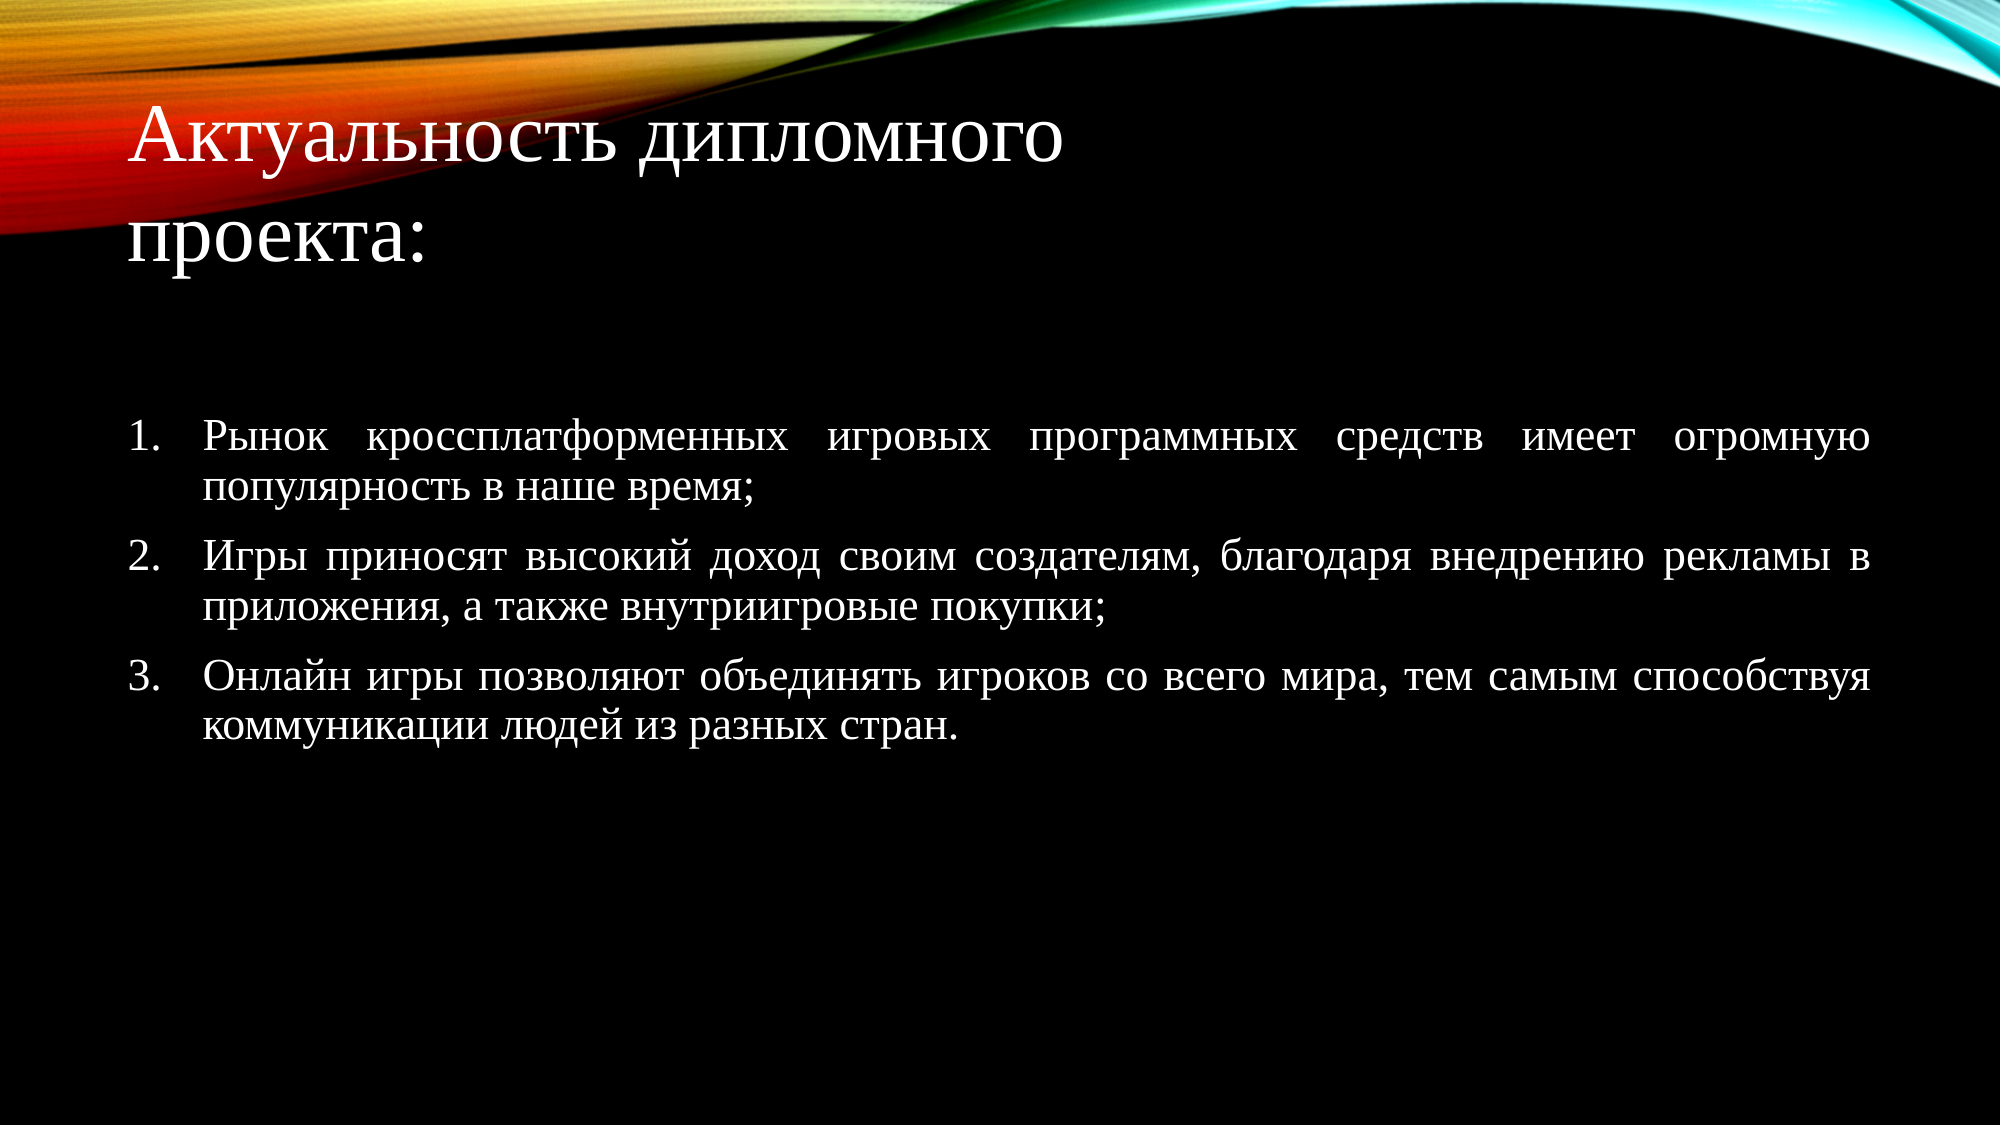

Актуальность дипломного
проекта:

Рынок кроссплатформенных игровых программных средств имеет огромную популярность в наше время;
Игры приносят высокий доход своим создателям, благодаря внедрению рекламы в приложения, а также внутриигровые покупки;
Онлайн игры позволяют объединять игроков со всего мира, тем самым способствуя коммуникации людей из разных стран.